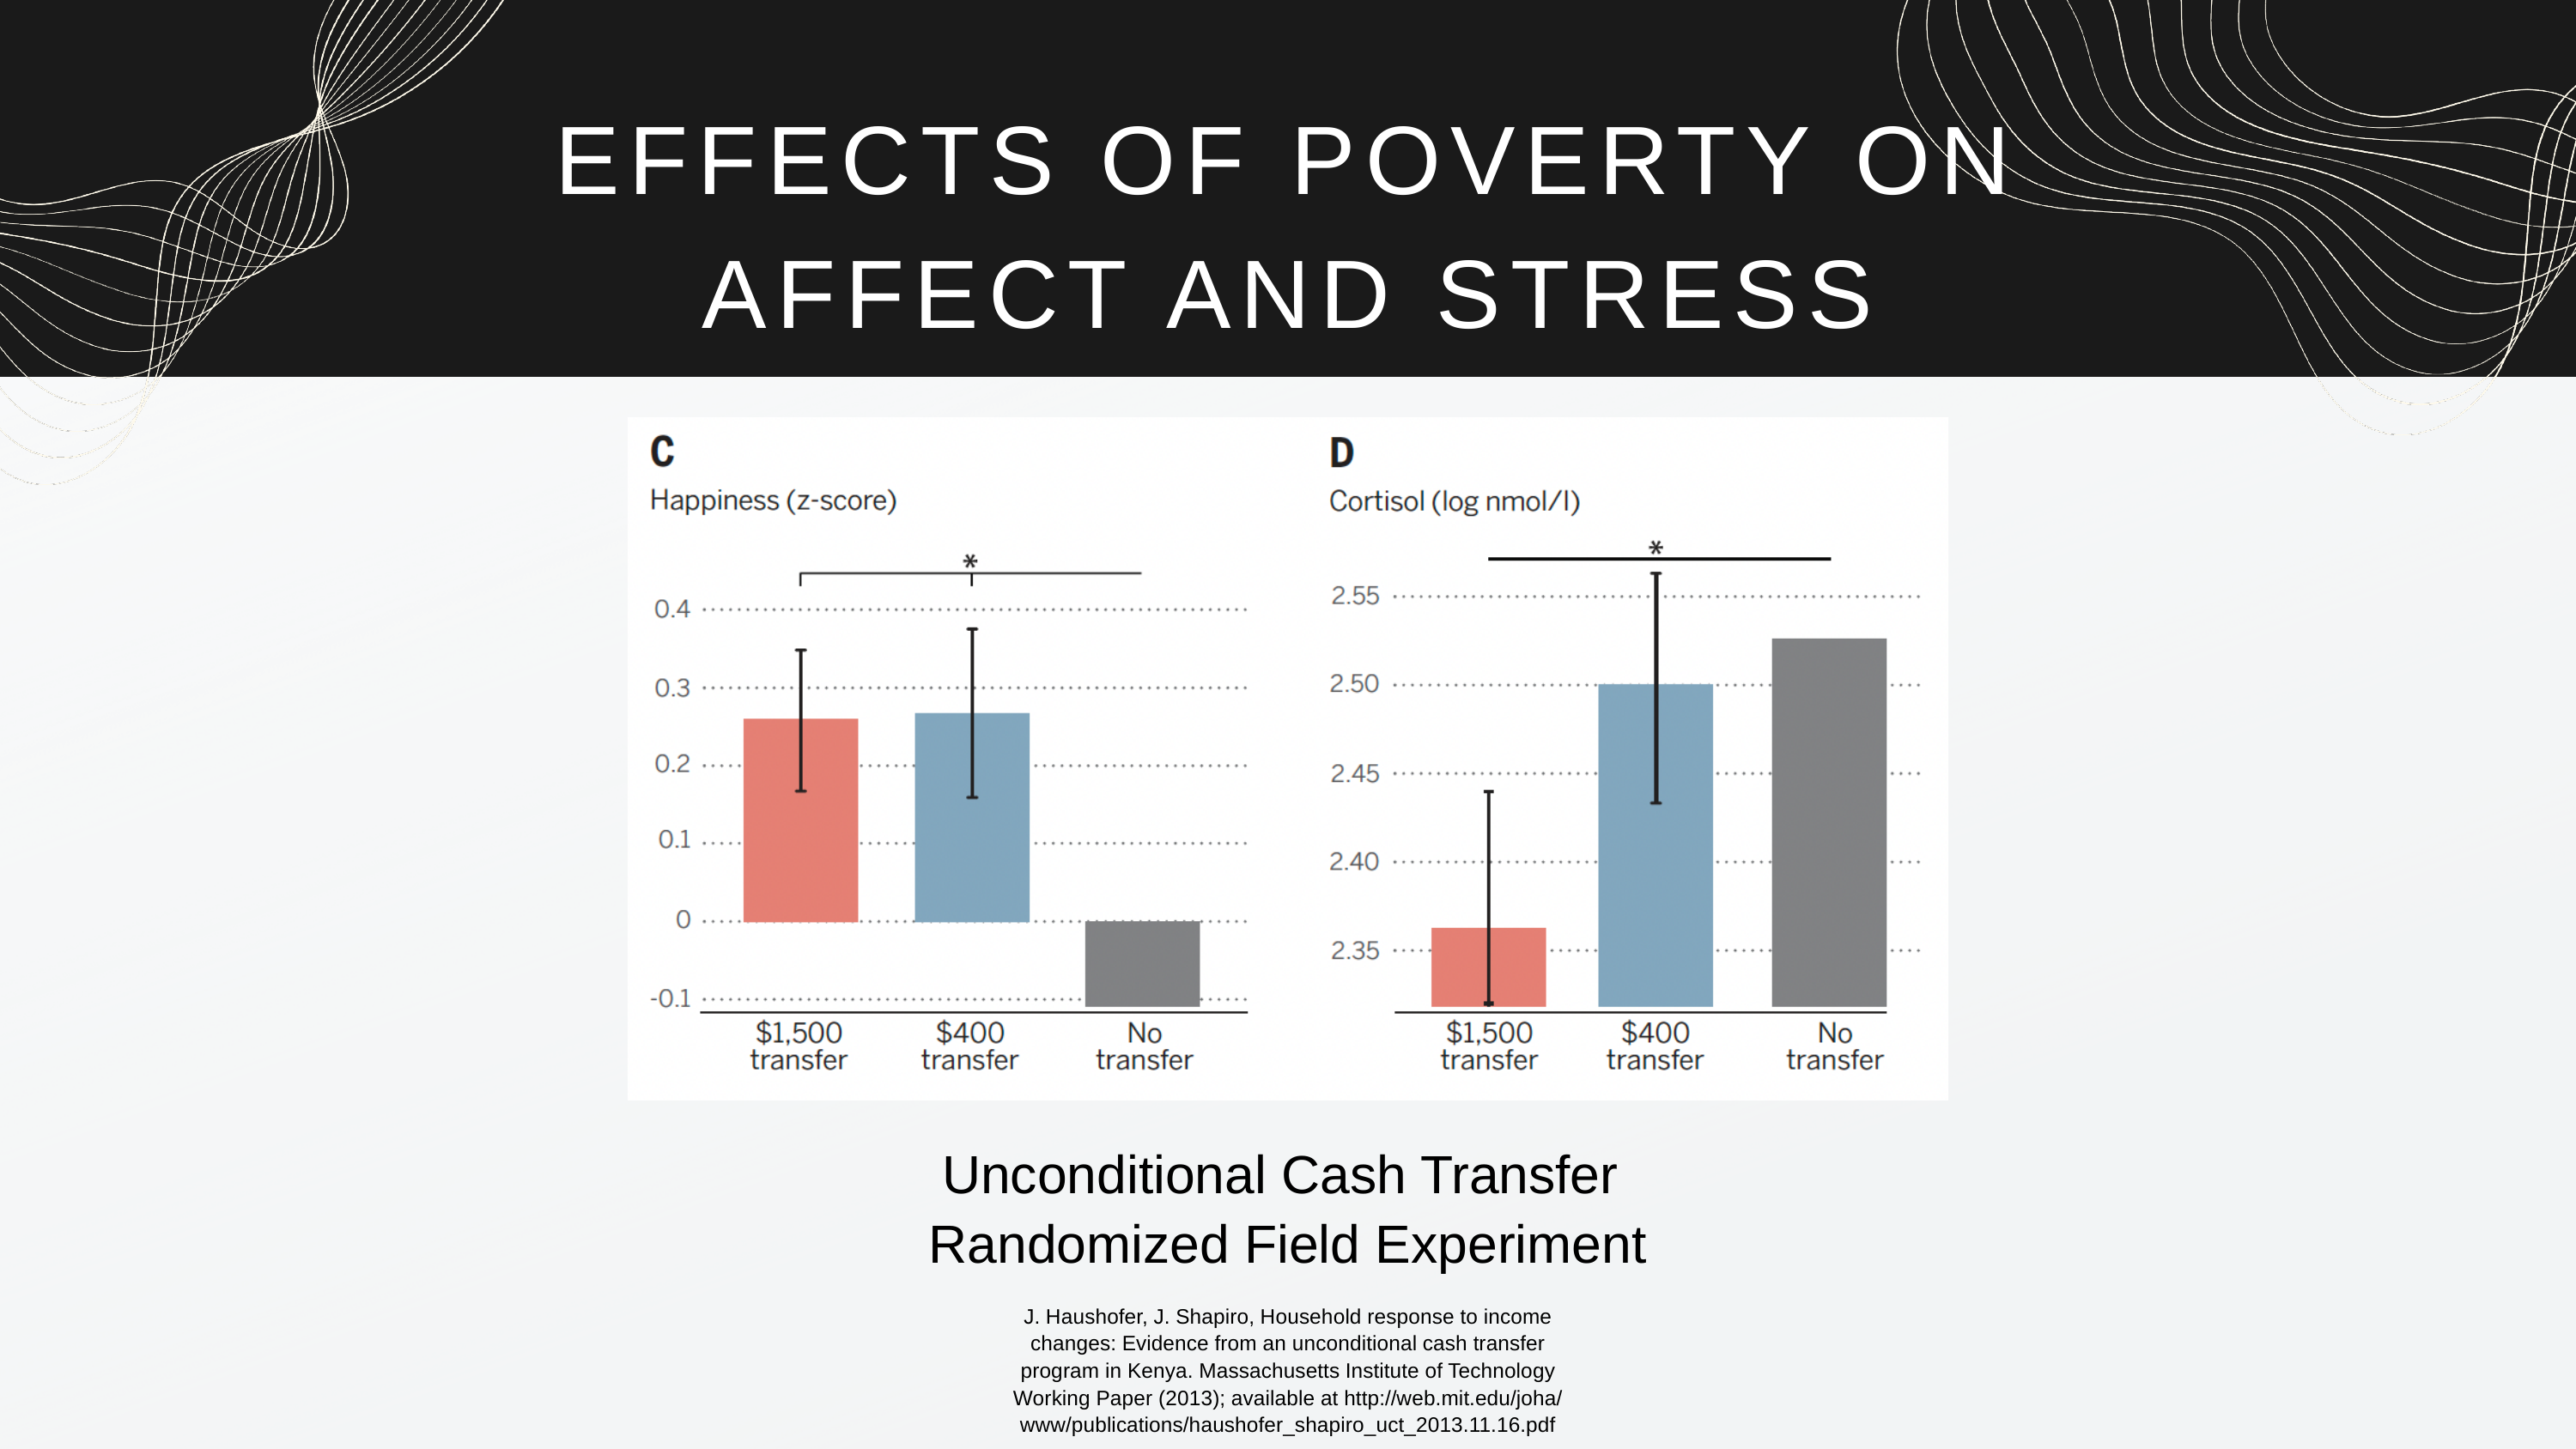

EFFECTS OF POVERTY ON AFFECT AND STRESS

Unconditional Cash Transfer
Randomized Field Experiment
J. Haushofer, J. Shapiro, Household response to income
changes: Evidence from an unconditional cash transfer
program in Kenya. Massachusetts Institute of Technology
Working Paper (2013); available at http://web.mit.edu/joha/
www/publications/haushofer_shapiro_uct_2013.11.16.pdf